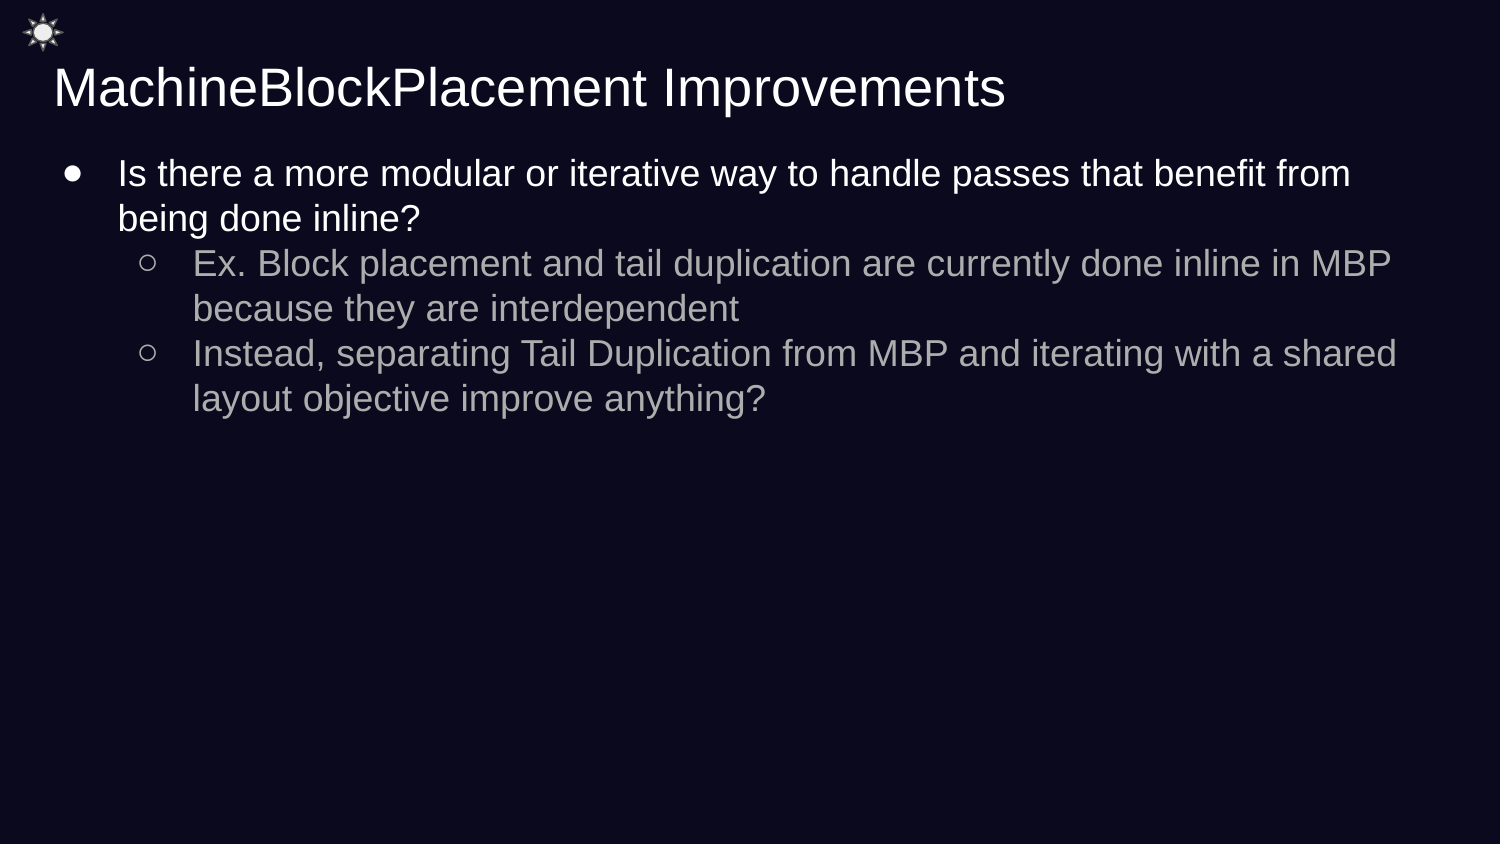

MachineBlockPlacement Improvements
Is there a more modular or iterative way to handle passes that benefit from being done inline?
Ex. Block placement and tail duplication are currently done inline in MBP because they are interdependent
Instead, separating Tail Duplication from MBP and iterating with a shared layout objective improve anything?